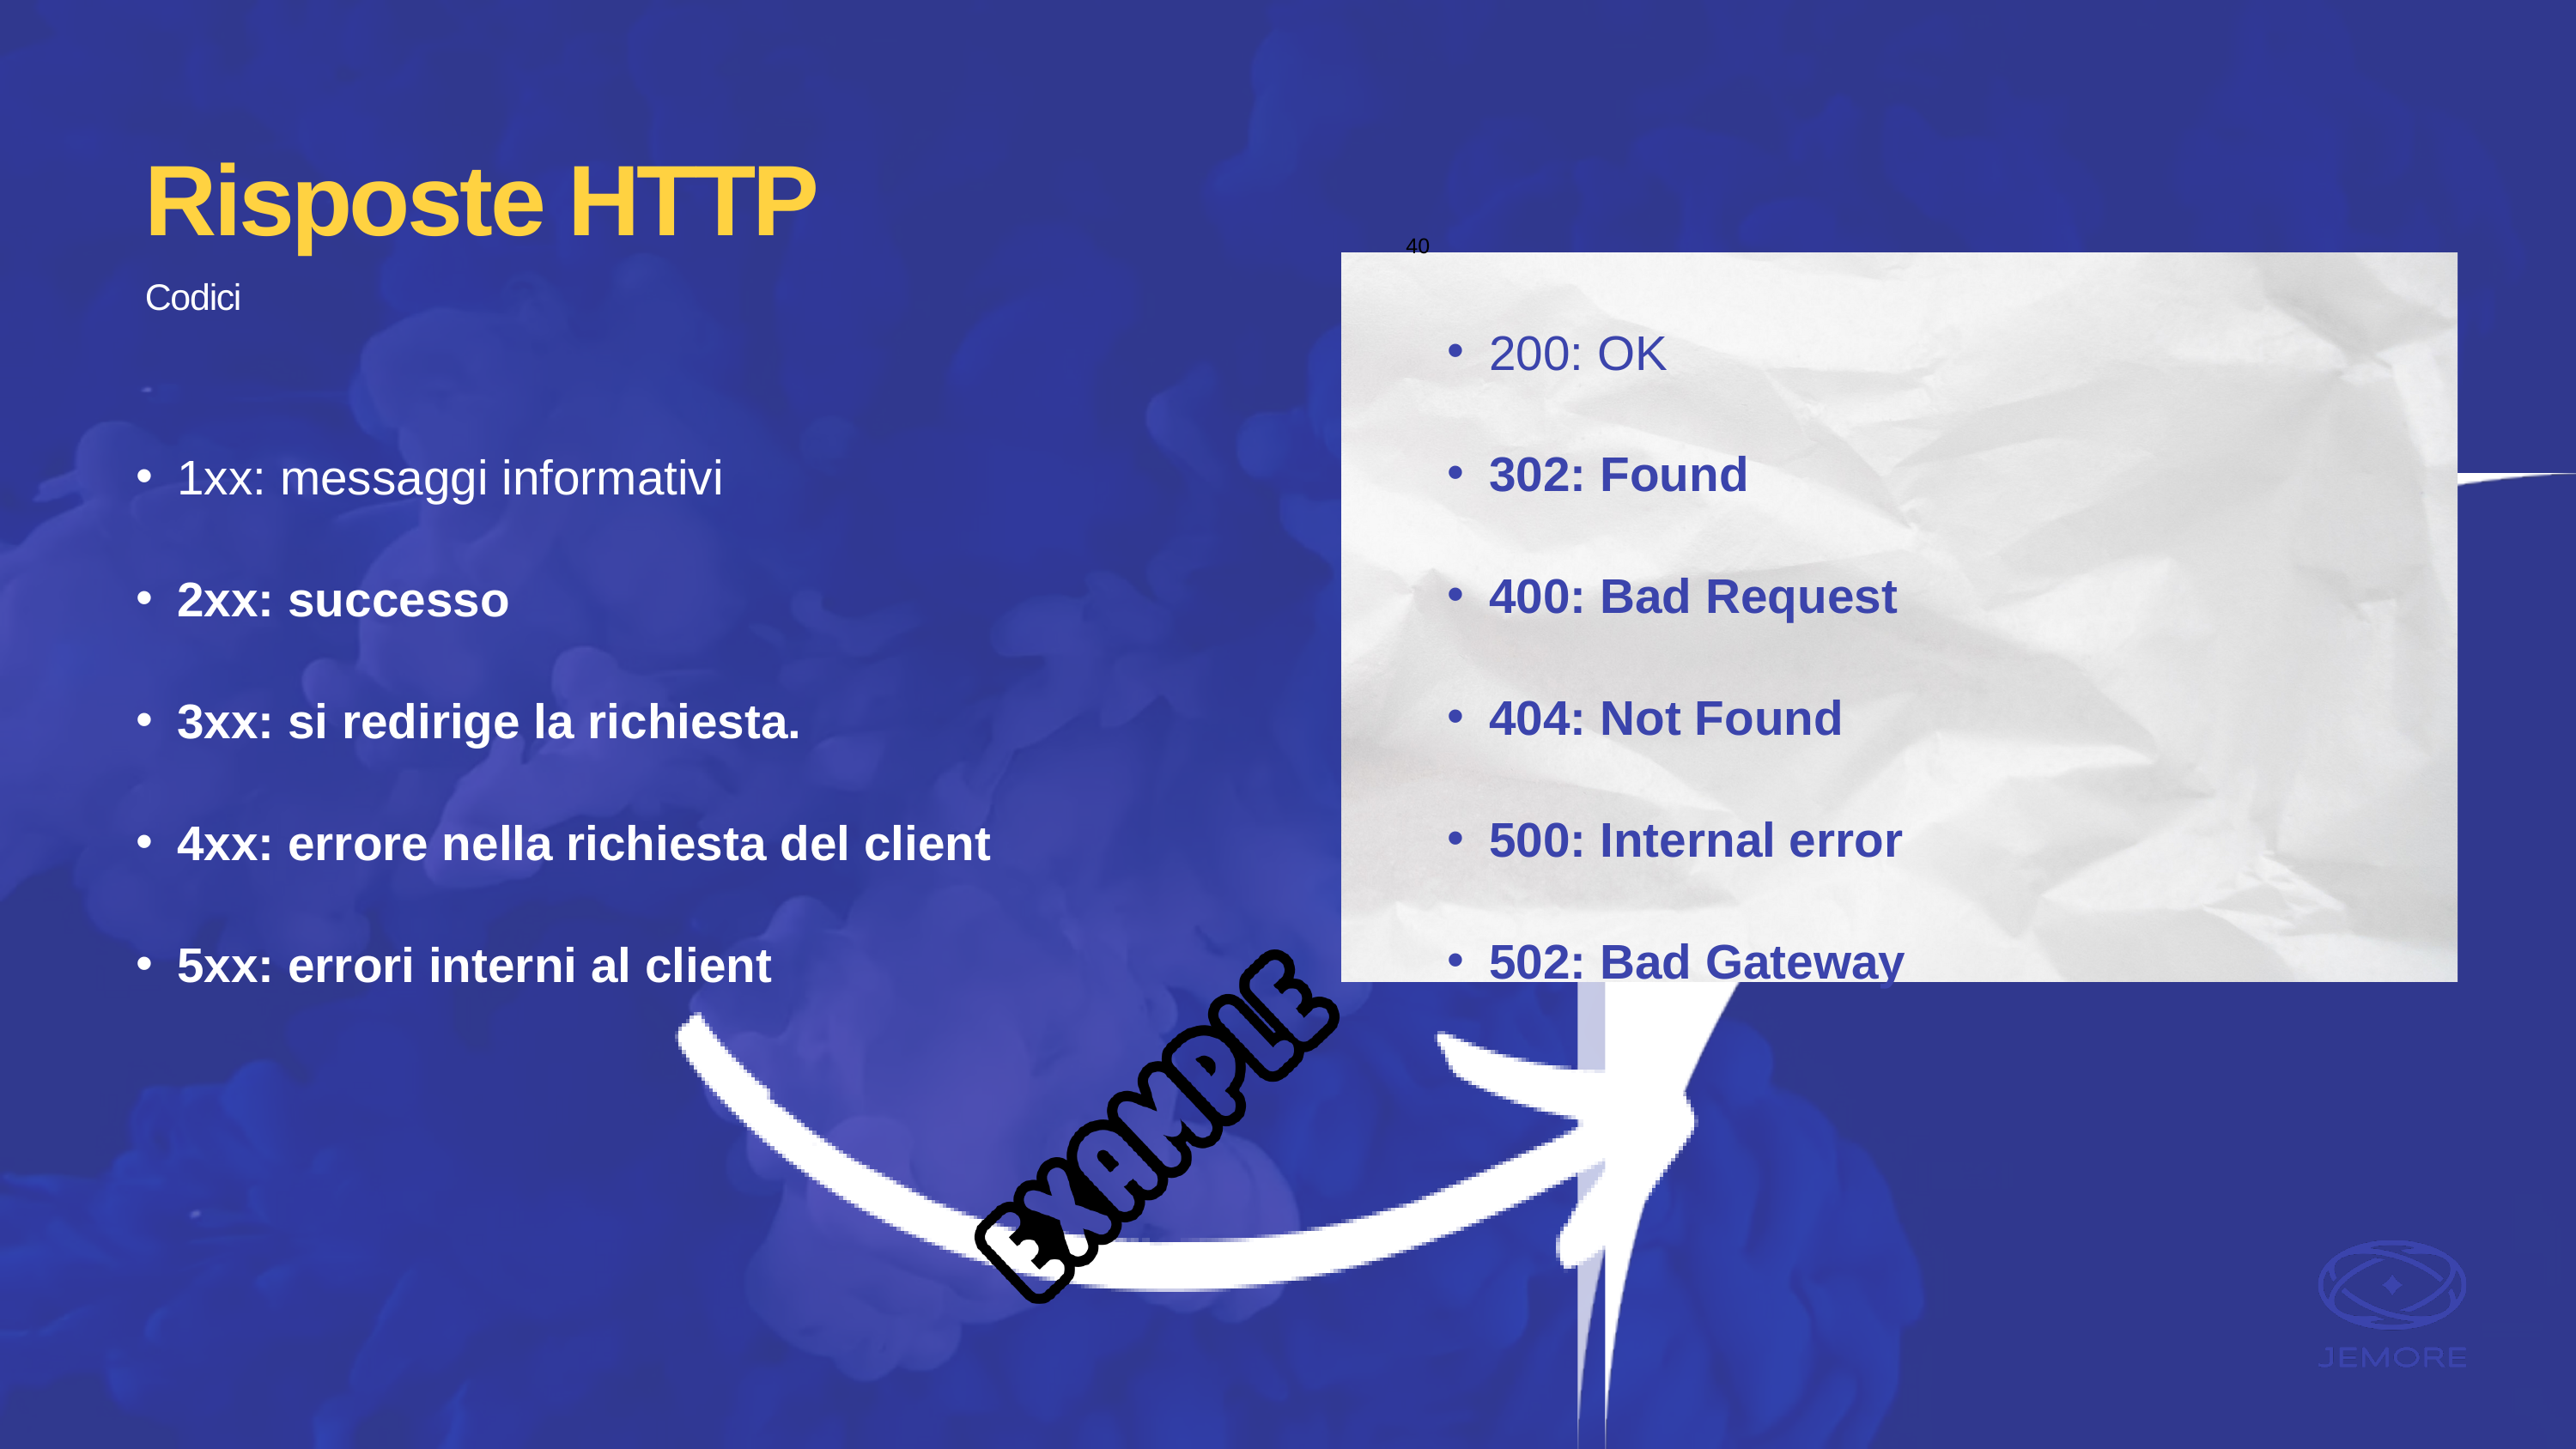

Risposte HTTP
Codici

40
200: OK
302: Found
400: Bad Request
404: Not Found
500: Internal error
502: Bad Gateway

1xx: messaggi informativi
2xx: successo
3xx: si redirige la richiesta.
4xx: errore nella richiesta del client
5xx: errori interni al client